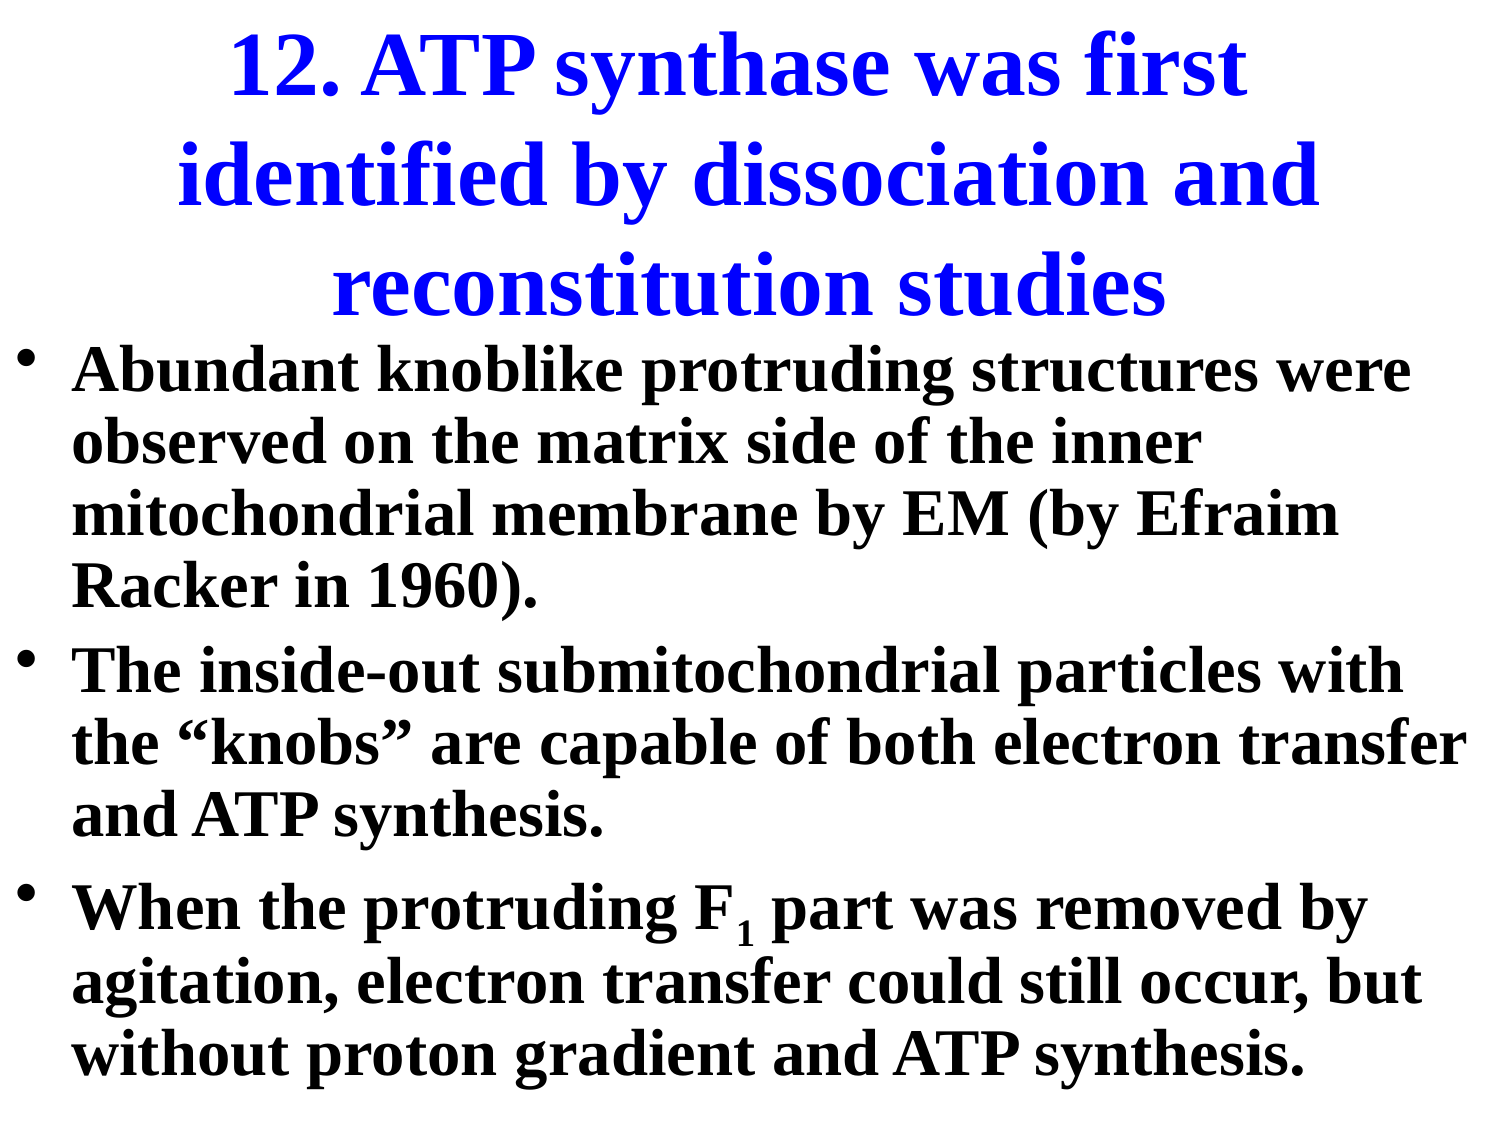

# 12. ATP synthase was first identified by dissociation and reconstitution studies
Abundant knoblike protruding structures were observed on the matrix side of the inner mitochondrial membrane by EM (by Efraim Racker in 1960).
The inside-out submitochondrial particles with the “knobs” are capable of both electron transfer and ATP synthesis.
When the protruding F1 part was removed by agitation, electron transfer could still occur, but without proton gradient and ATP synthesis.